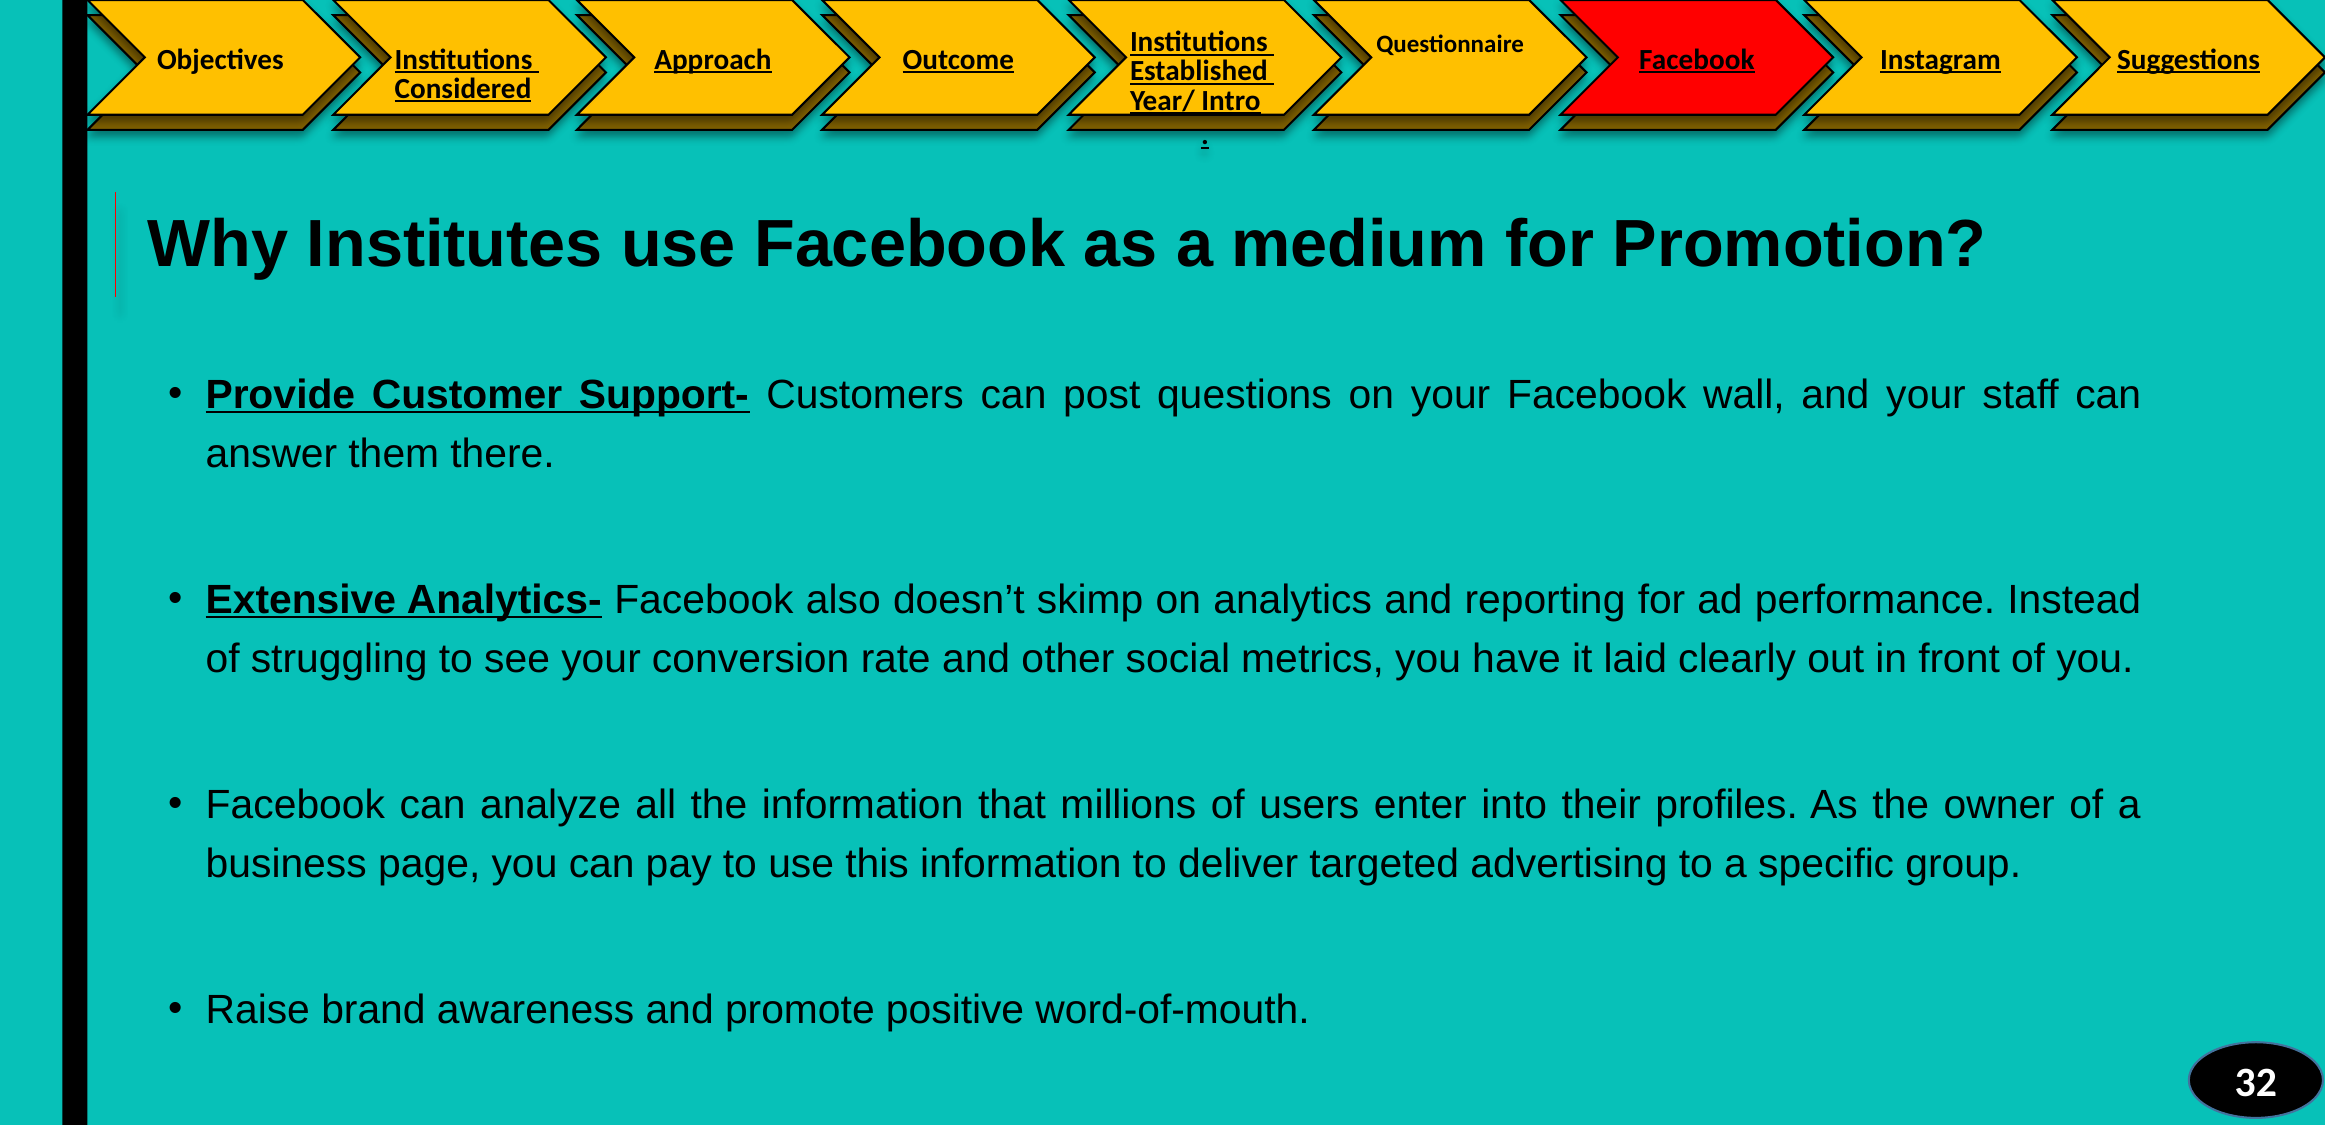

Facebook

Instagram

Suggestions

Objectives

Institutions Considered

Approach

Outcome

Institutions Established Year/ Intro.

Questionnaire

Why Institutes use Facebook as a medium for Promotion?
Provide Customer Support- Customers can post questions on your Facebook wall, and your staff can answer them there.

Extensive Analytics- Facebook also doesn’t skimp on analytics and reporting for ad performance. Instead of struggling to see your conversion rate and other social metrics, you have it laid clearly out in front of you.

Facebook can analyze all the information that millions of users enter into their profiles. As the owner of a business page, you can pay to use this information to deliver targeted advertising to a specific group.

Raise brand awareness and promote positive word-of-mouth.
32